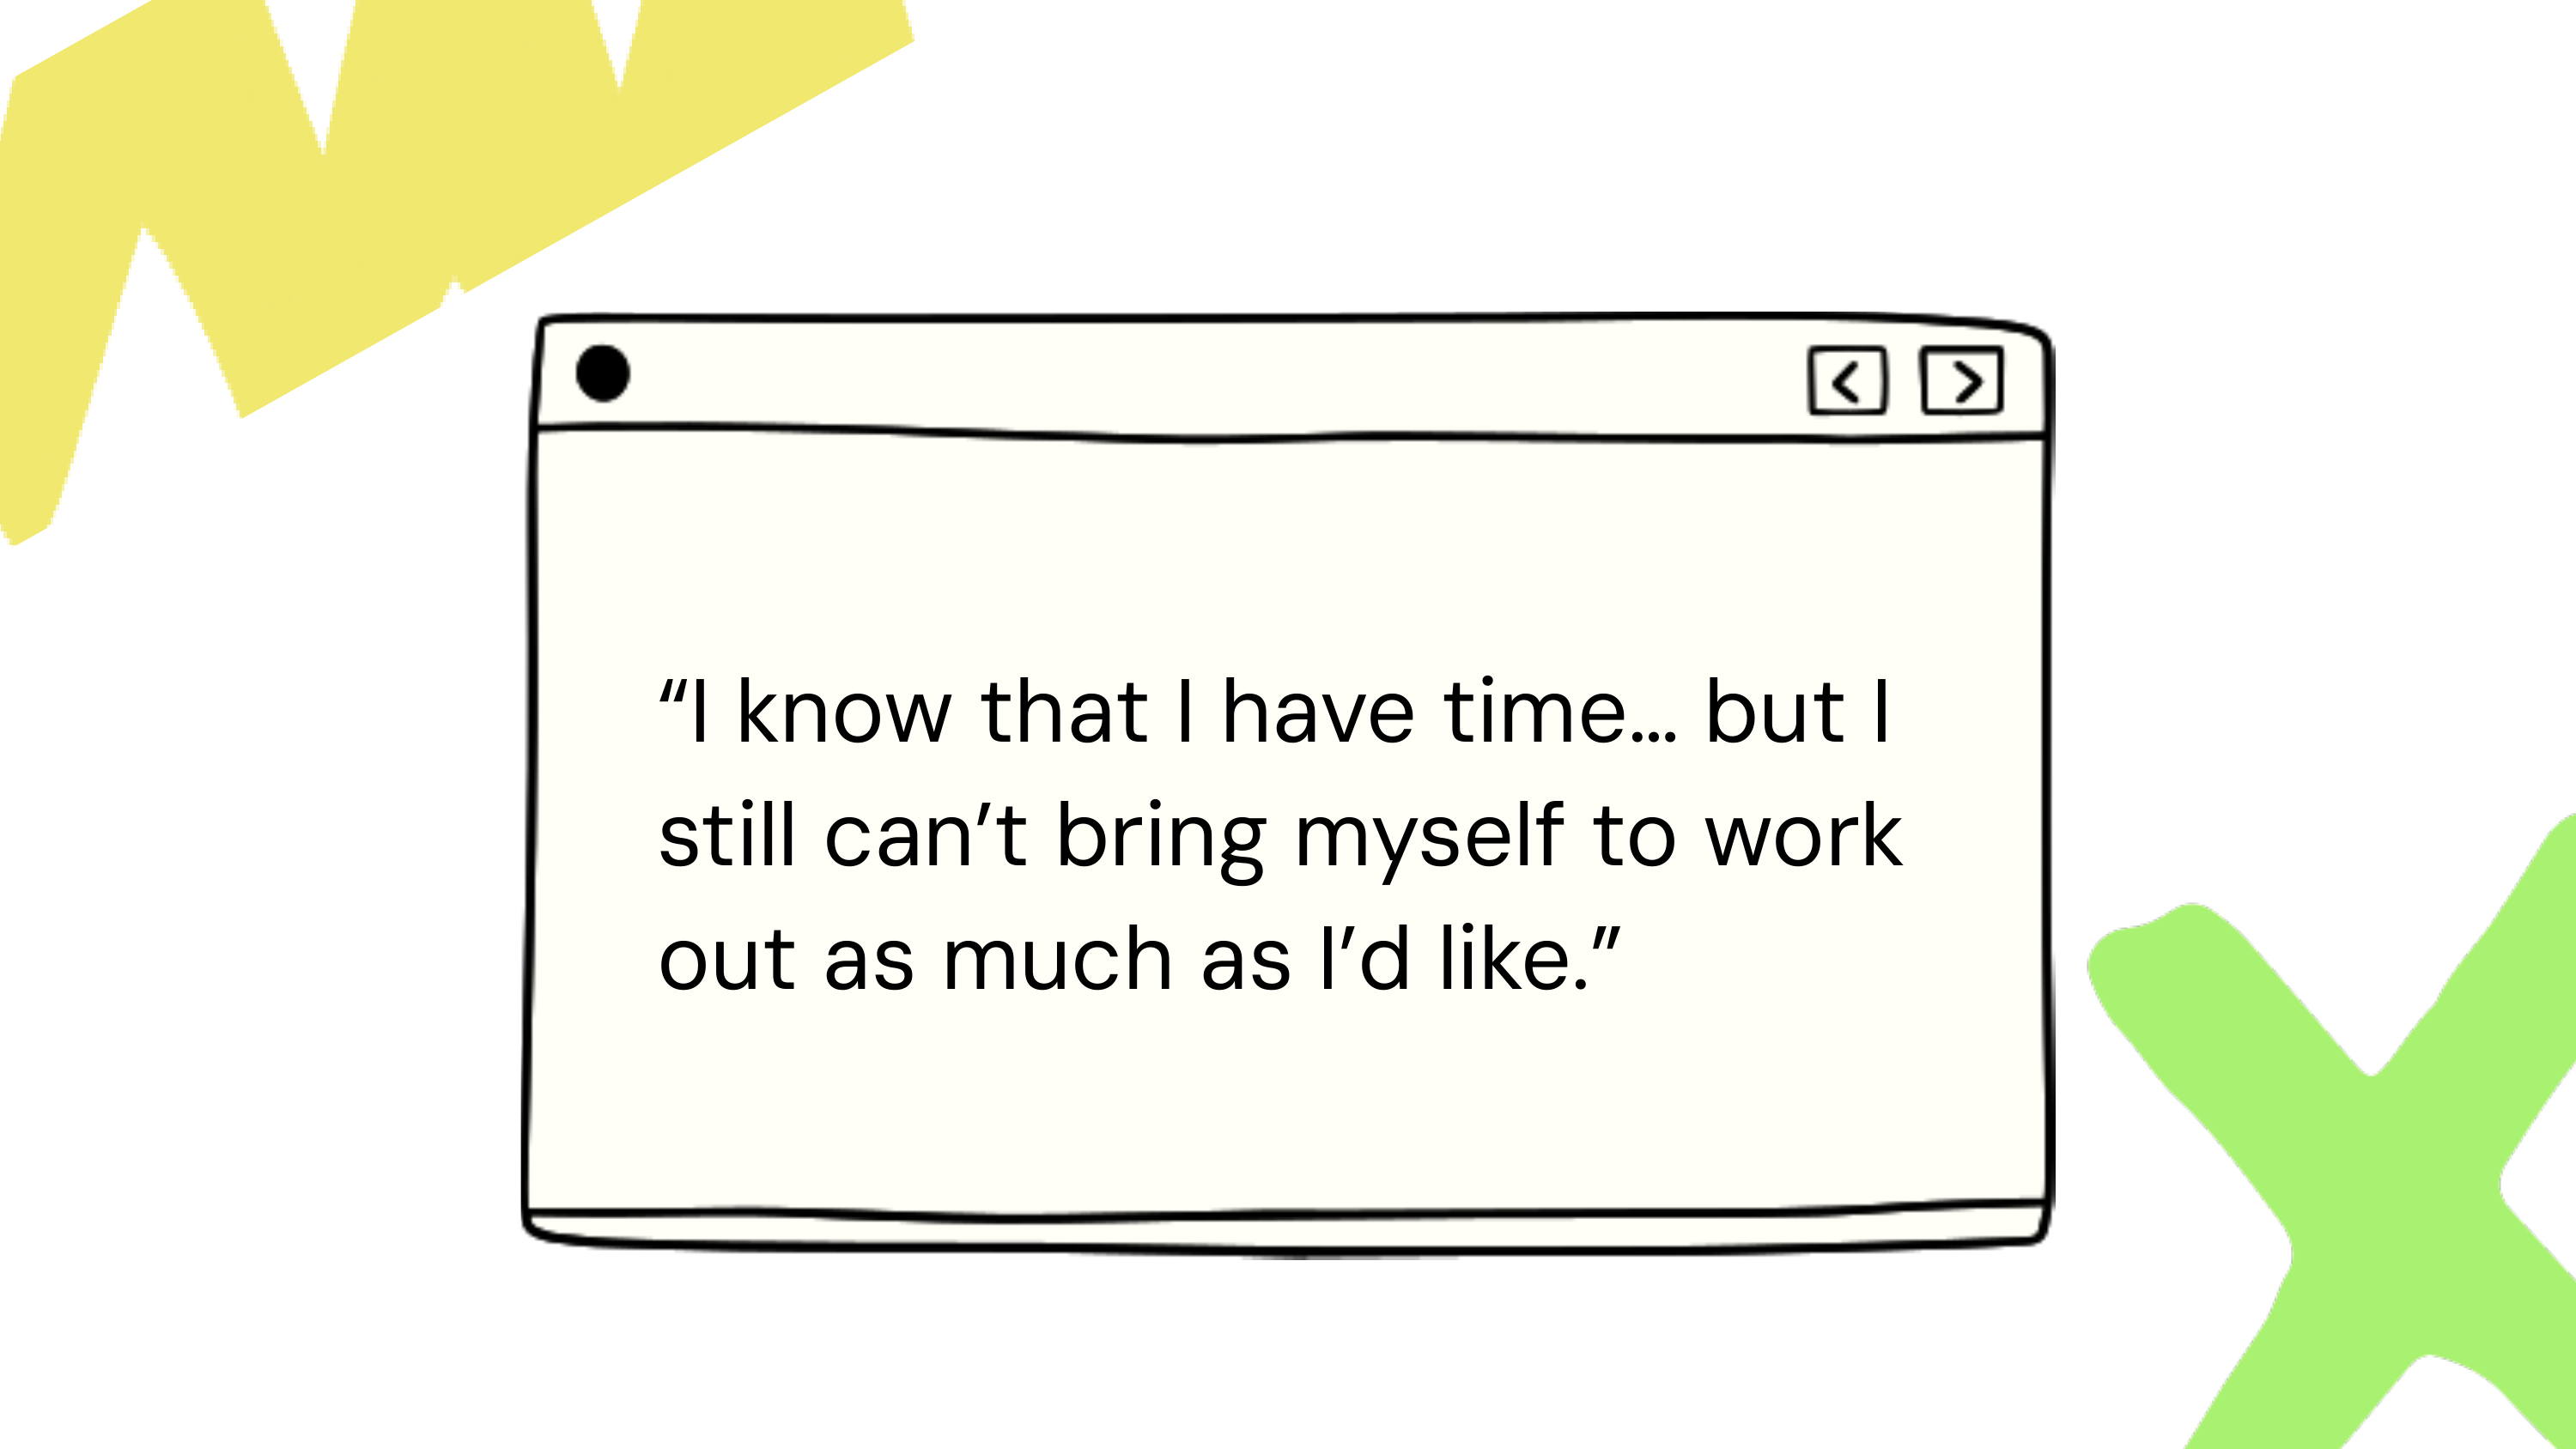

“I know that I have time… but I still can’t bring myself to work out as much as I’d like.”